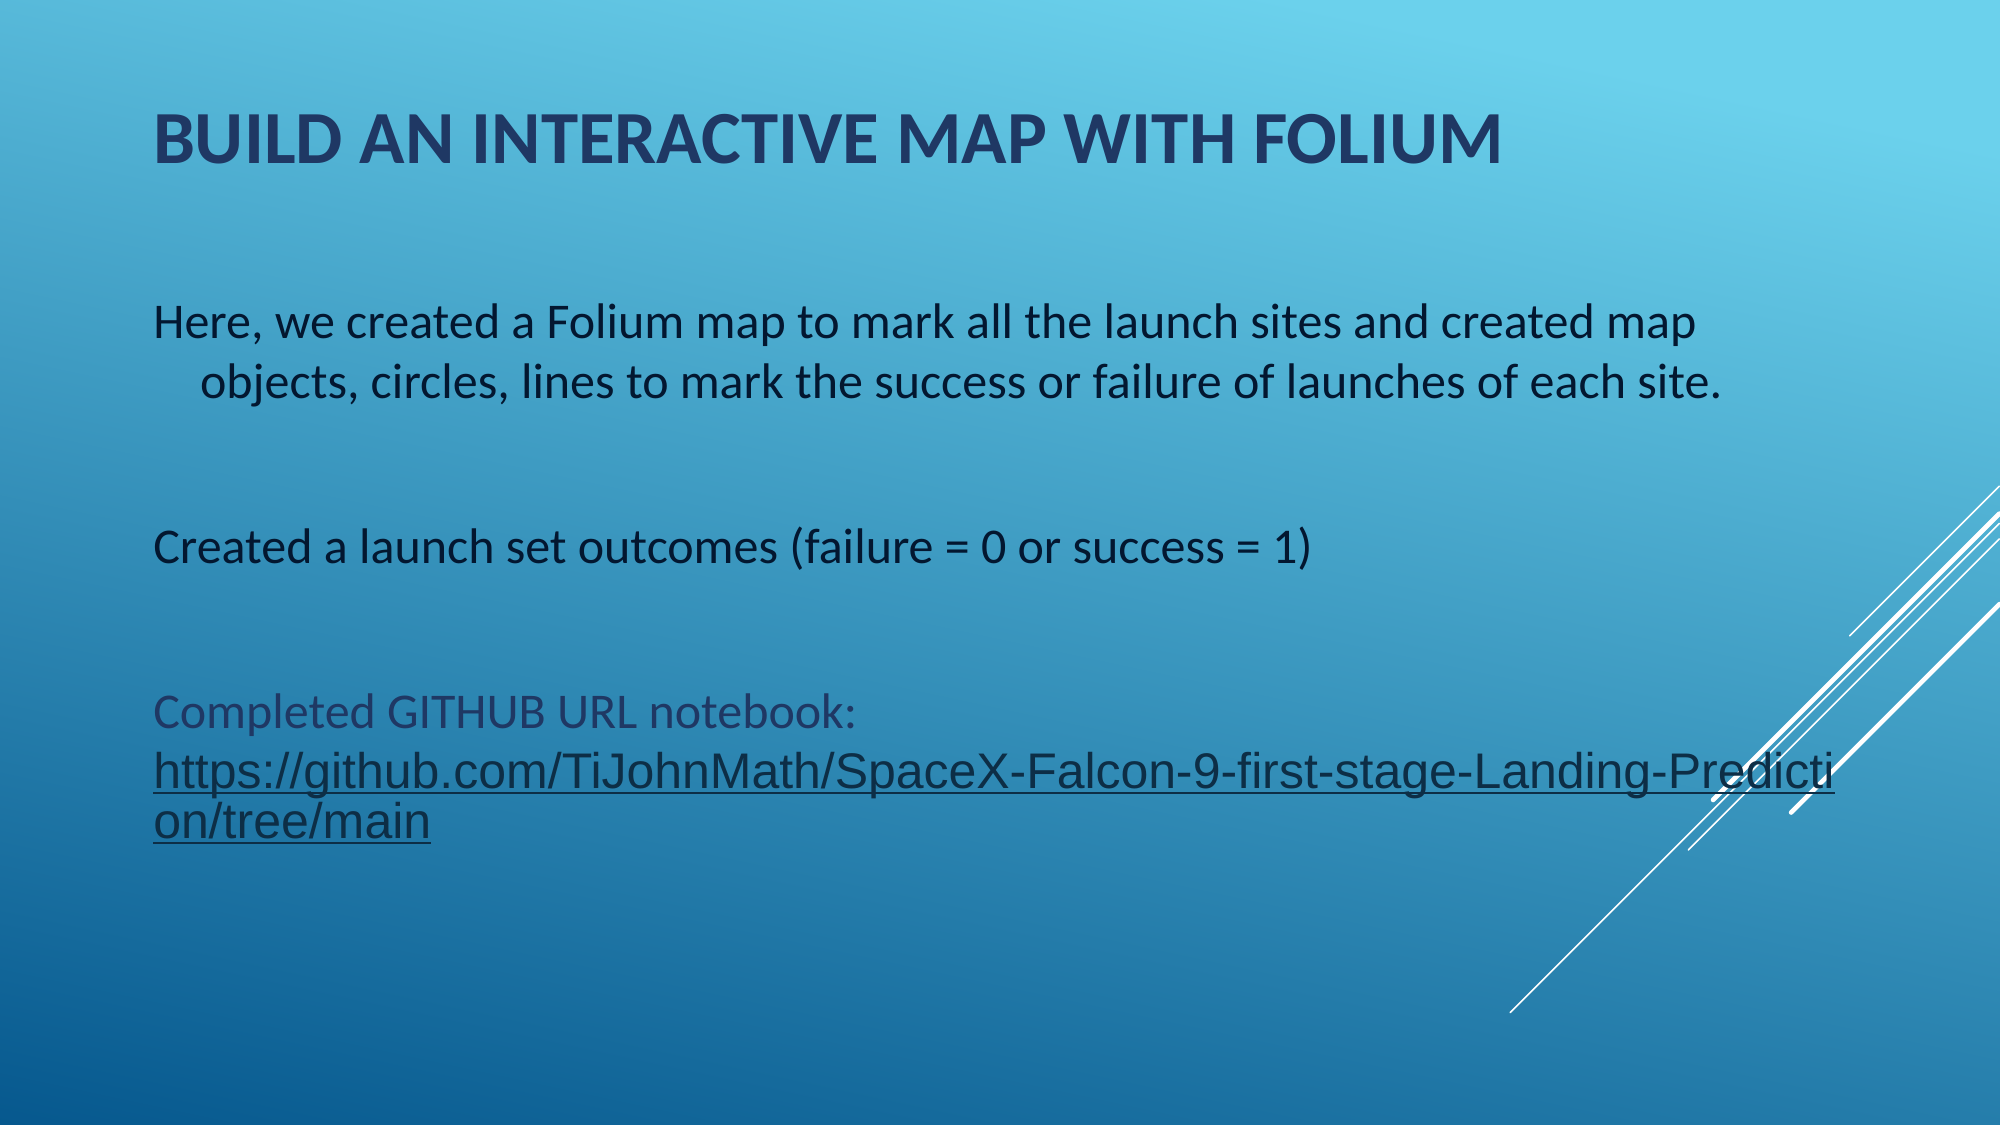

# Build an Interactive Map with Folium
Here, we created a Folium map to mark all the launch sites and created map objects, circles, lines to mark the success or failure of launches of each site.

Created a launch set outcomes (failure = 0 or success = 1)

Completed GITHUB URL notebook: https://github.com/TiJohnMath/SpaceX-Falcon-9-first-stage-Landing-Prediction/tree/main